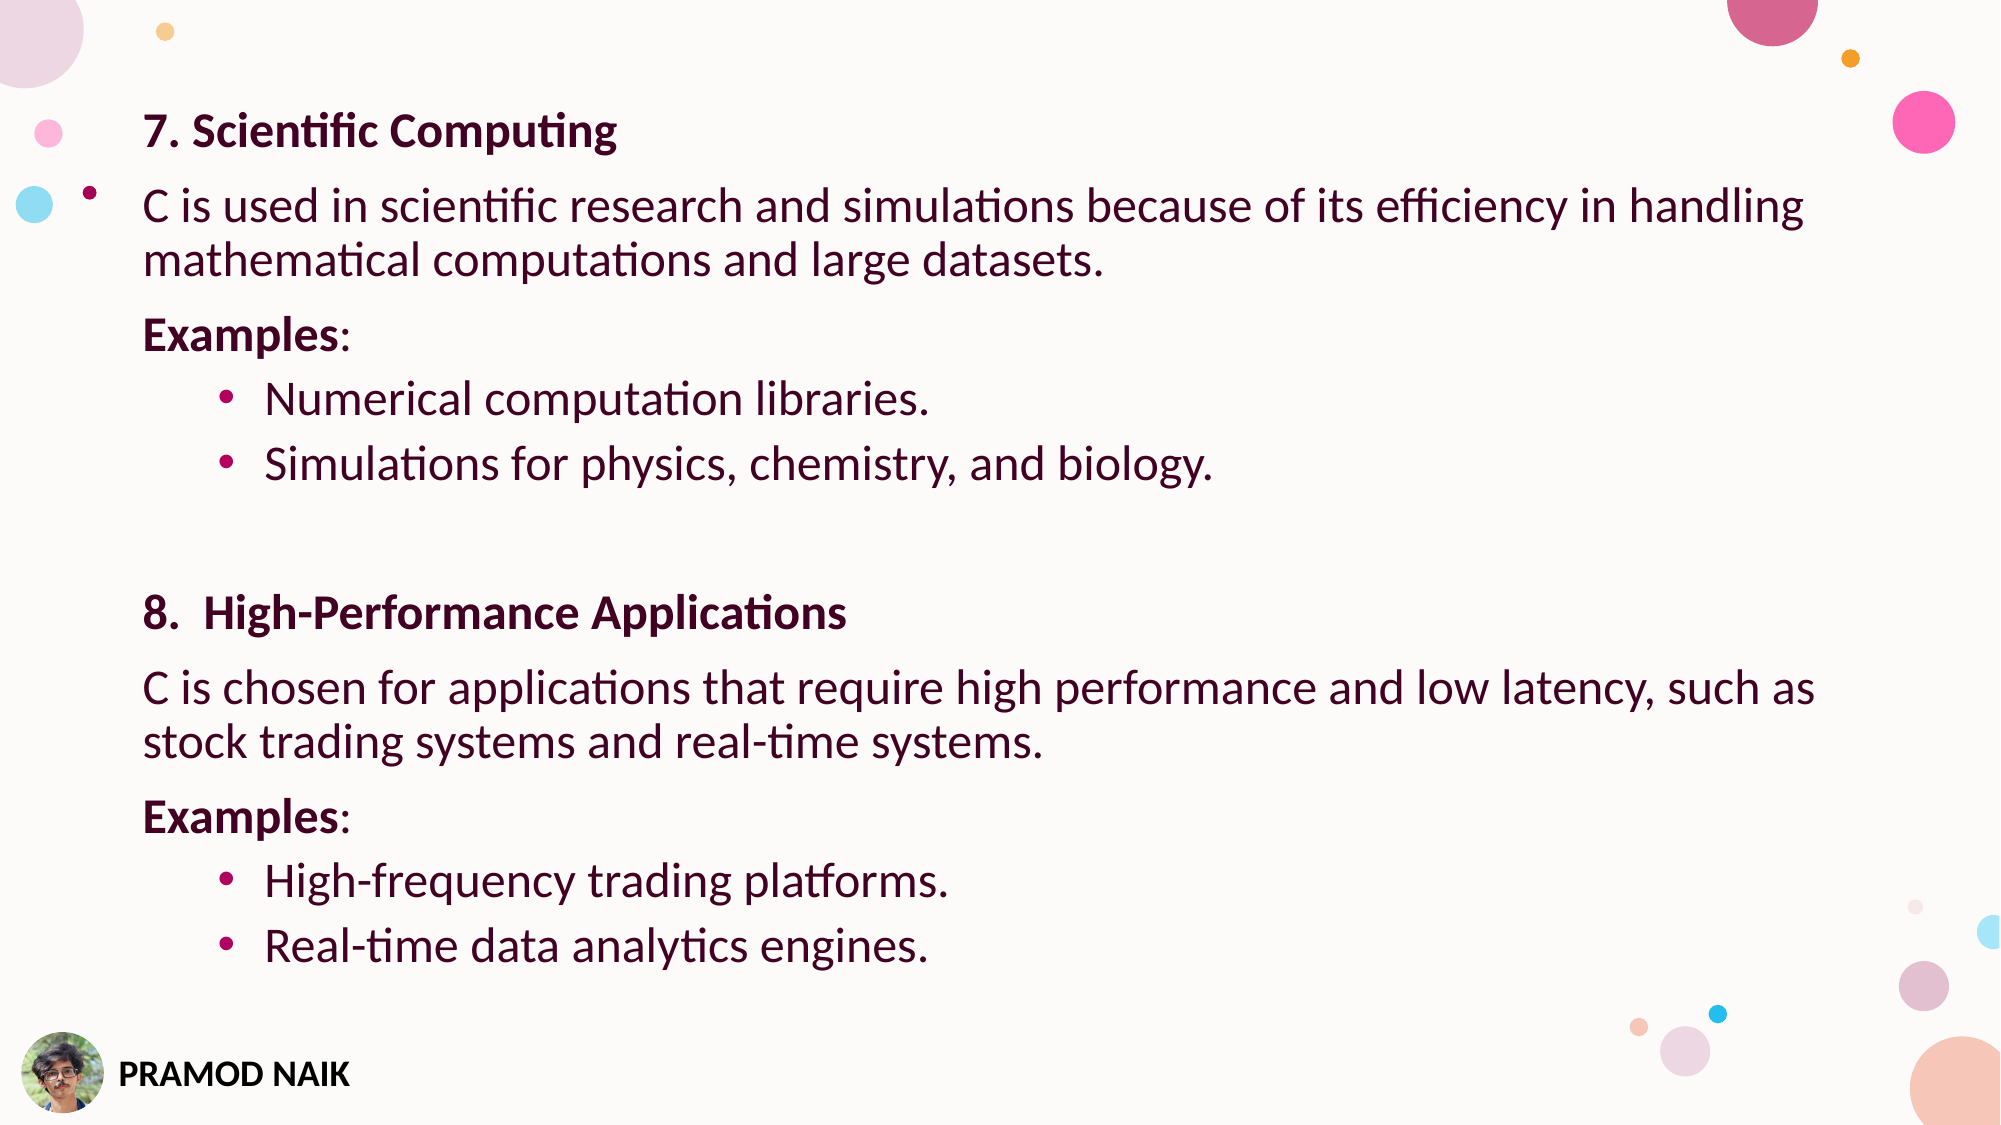

7. Scientific Computing
C is used in scientific research and simulations because of its efficiency in handling mathematical computations and large datasets.
Examples:
Numerical computation libraries.
Simulations for physics, chemistry, and biology.

8.  High-Performance Applications
C is chosen for applications that require high performance and low latency, such as stock trading systems and real-time systems.
Examples:
High-frequency trading platforms.
Real-time data analytics engines.